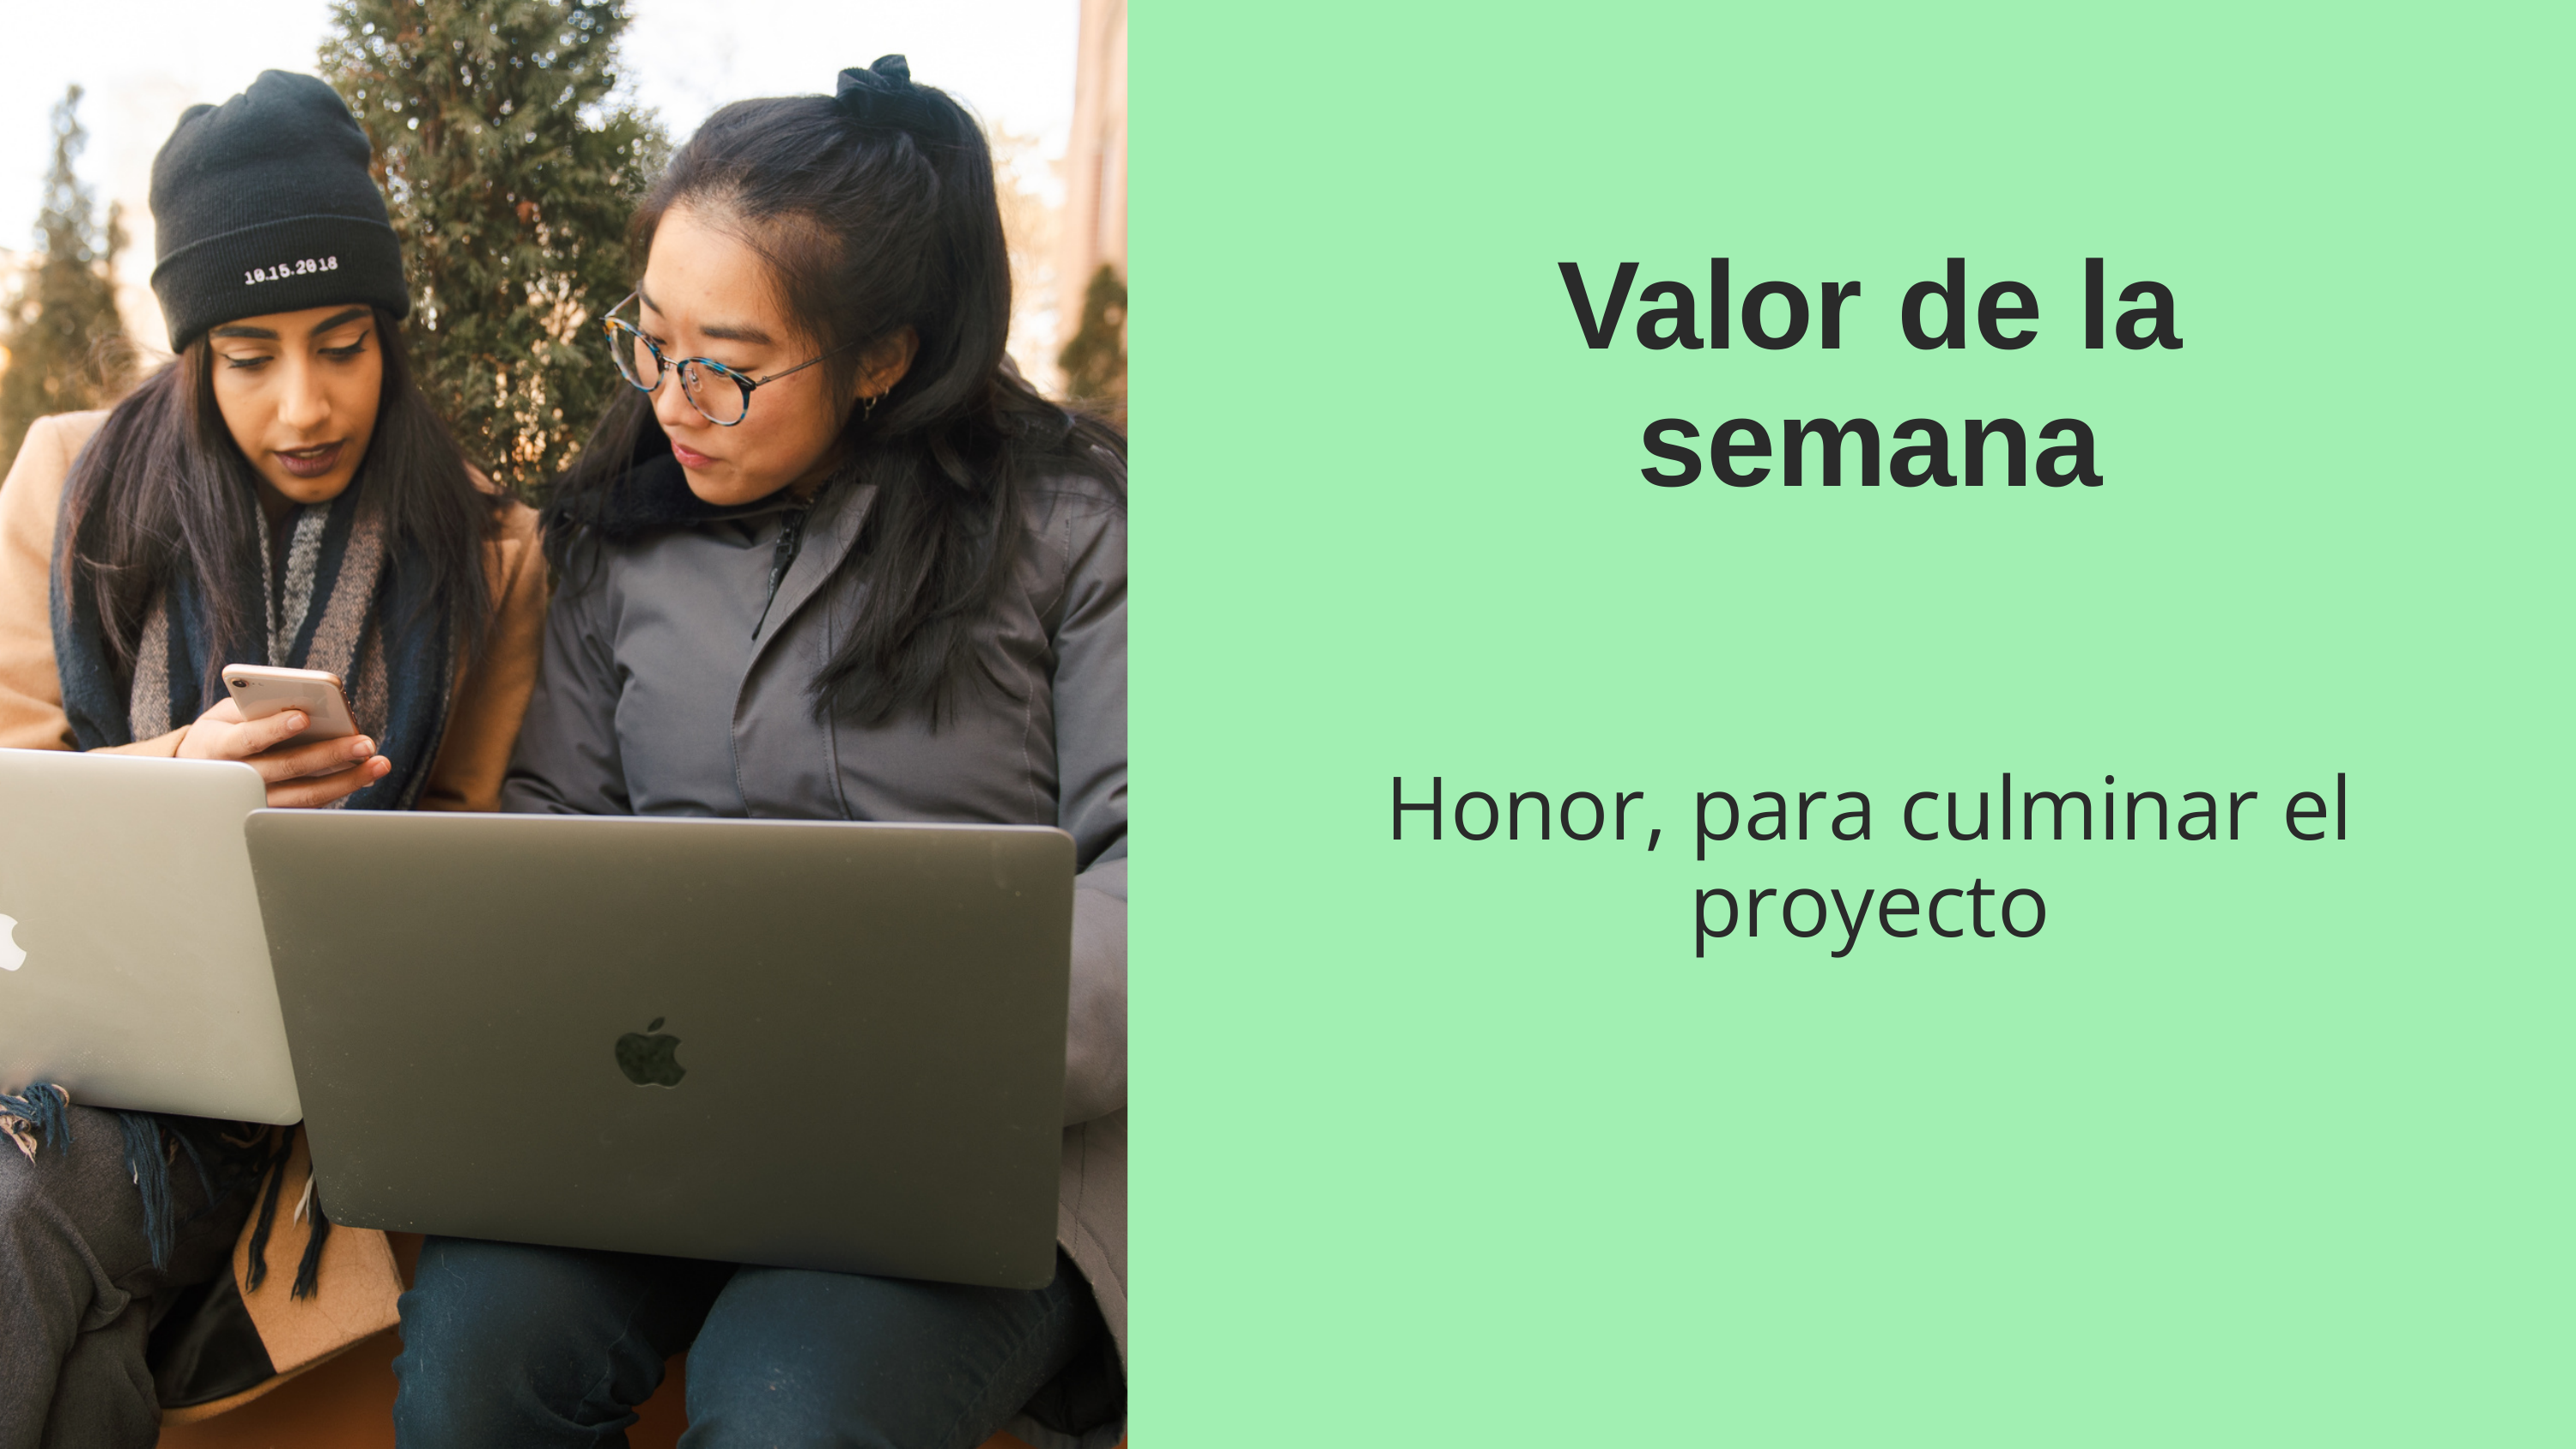

Valor de la semana
Honor, para culminar el proyecto